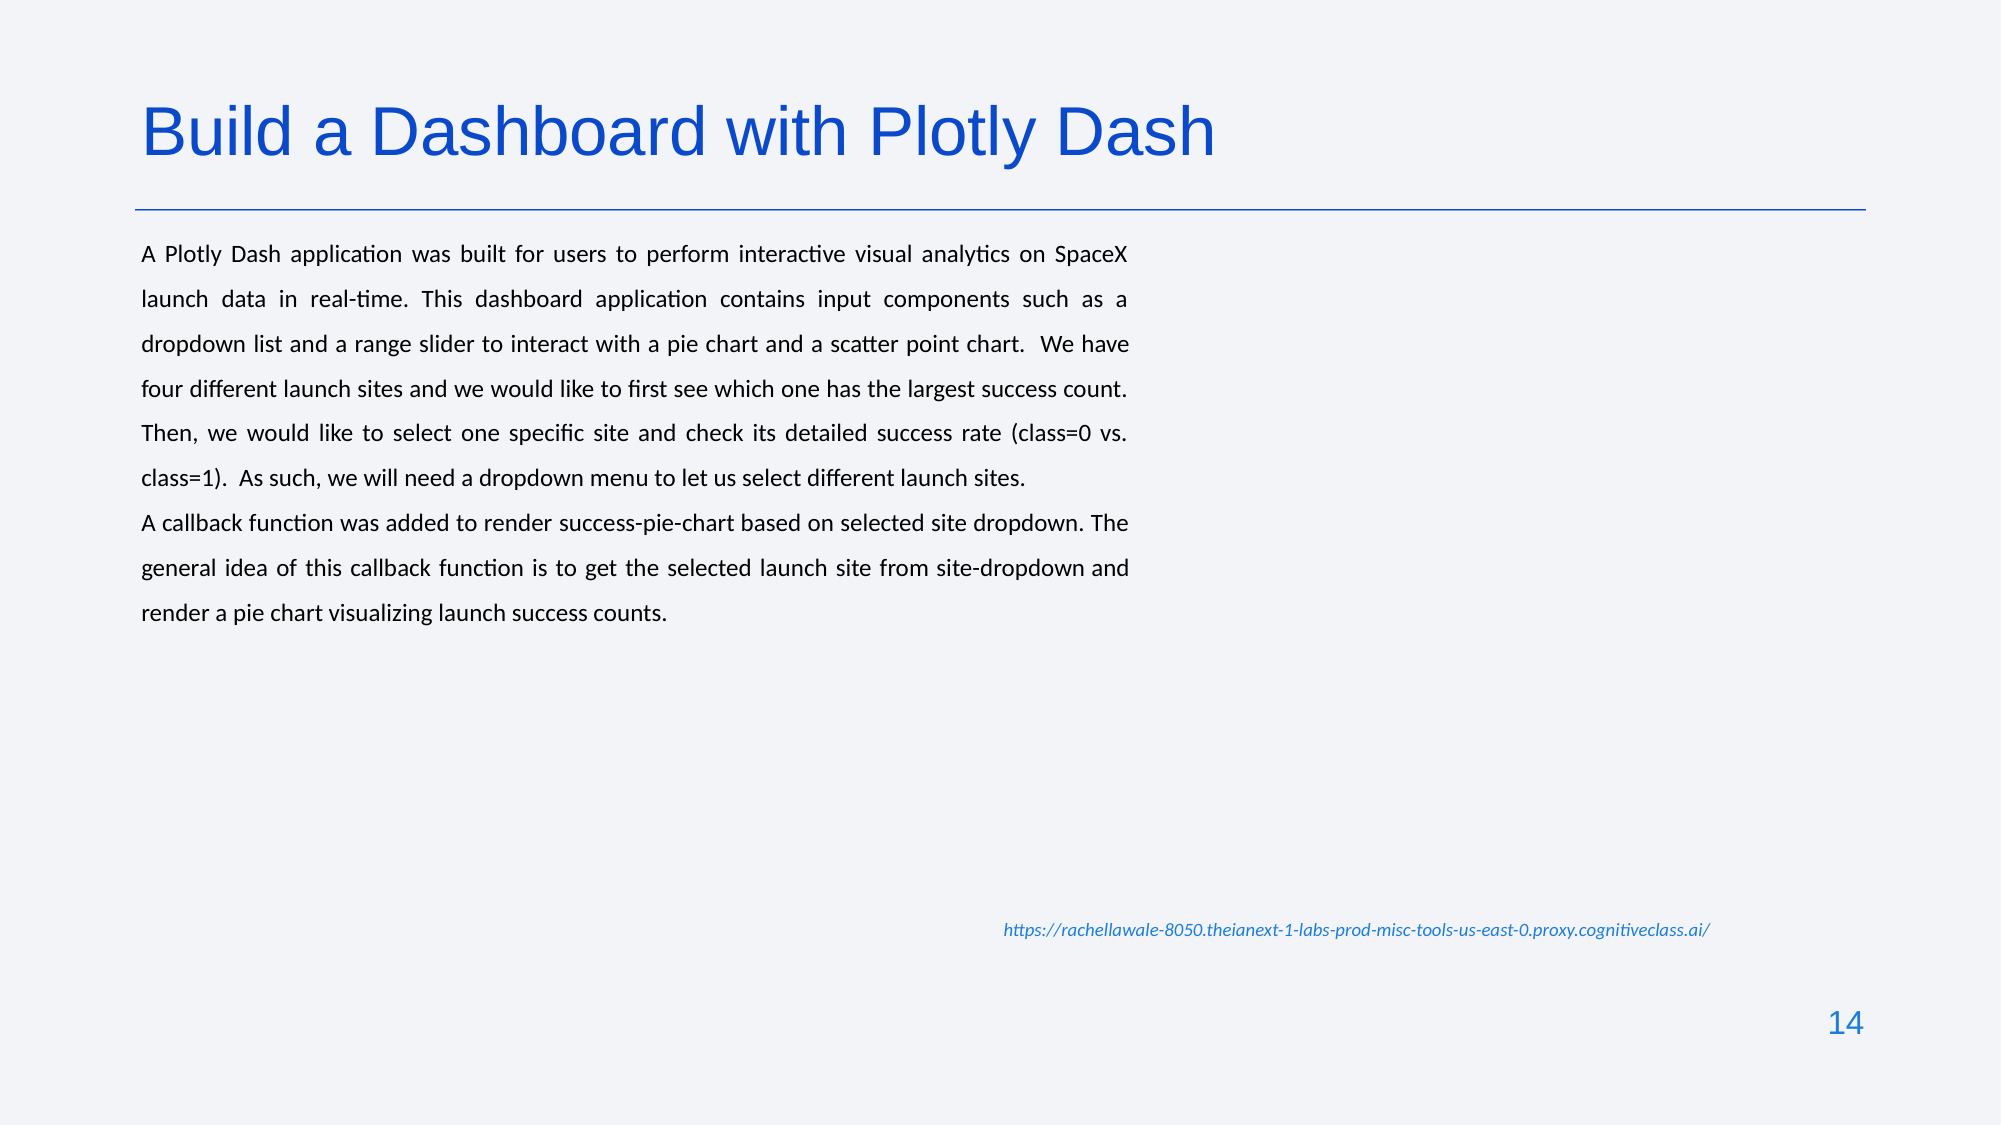

Build a Dashboard with Plotly Dash
A Plotly Dash application was built for users to perform interactive visual analytics on SpaceX launch data in real-time. This dashboard application contains input components such as a dropdown list and a range slider to interact with a pie chart and a scatter point chart.  We have four different launch sites and we would like to first see which one has the largest success count. Then, we would like to select one specific site and check its detailed success rate (class=0 vs. class=1).  As such, we will need a dropdown menu to let us select different launch sites.
A callback function was added to render success-pie-chart based on selected site dropdown. The general idea of this callback function is to get the selected launch site from site-dropdown and render a pie chart visualizing launch success counts.

https://rachellawale-8050.theianext-1-labs-prod-misc-tools-us-east-0.proxy.cognitiveclass.ai/
14